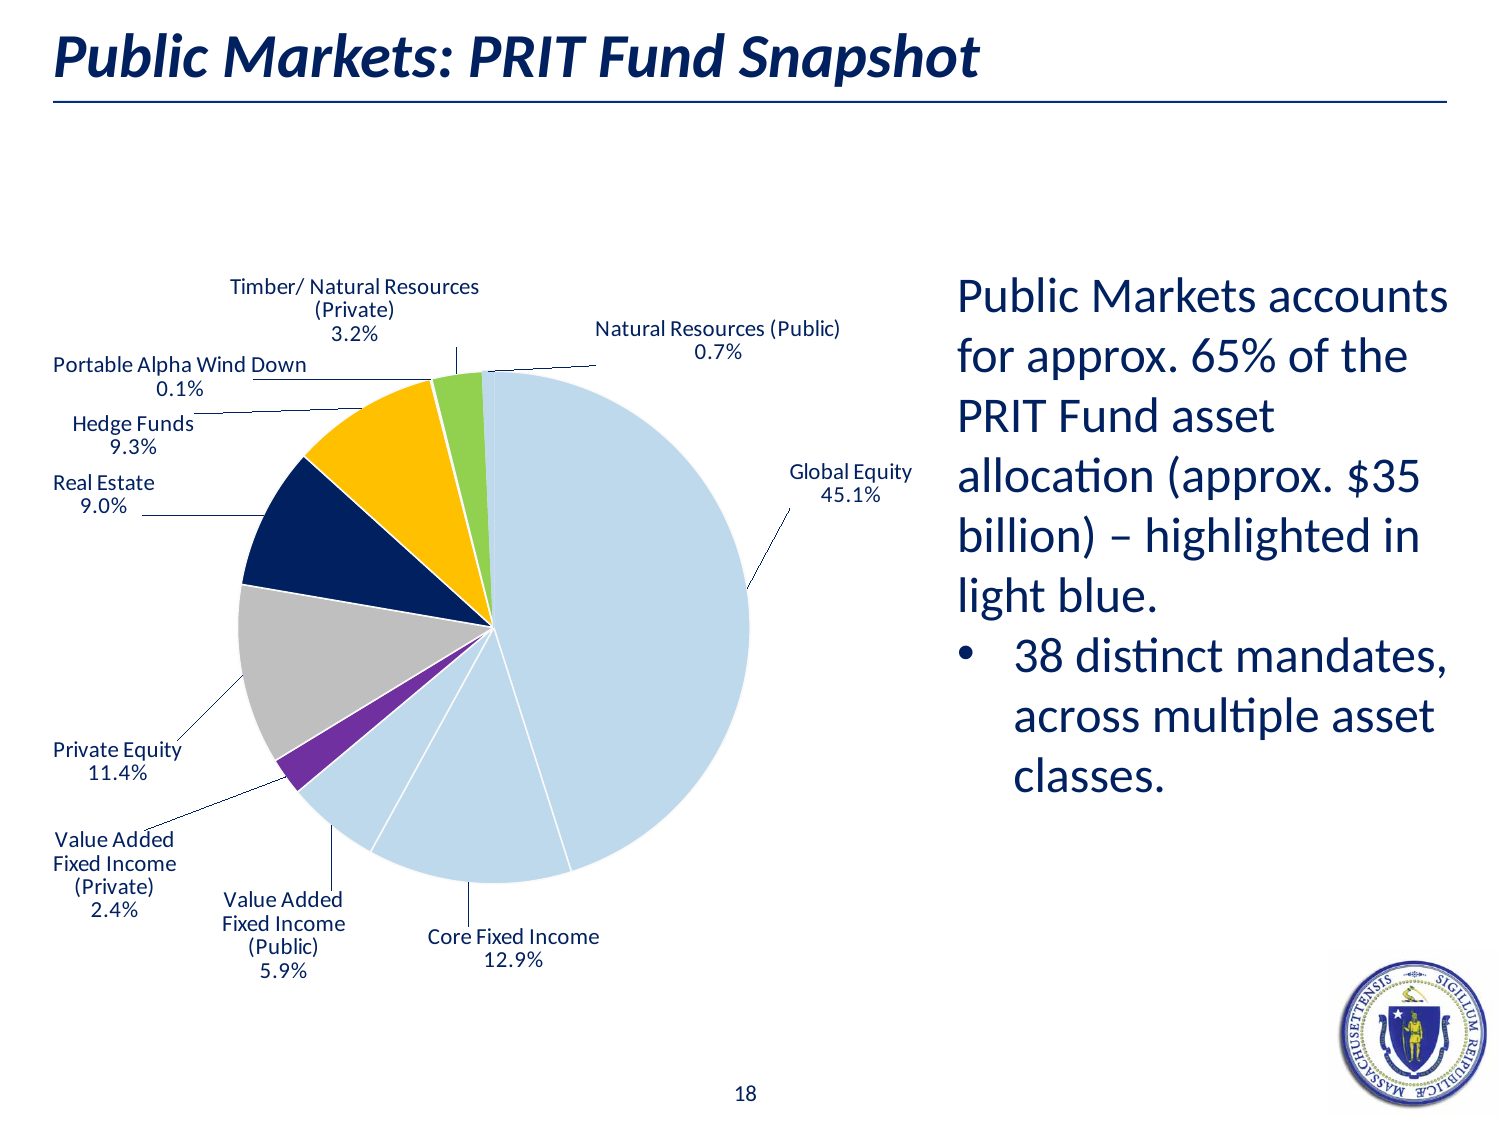

# Public Markets: PRIT Fund Snapshot

### Chart

| Category | Sales |
|---|---|
| Global Equity | 0.451 |
| Core Fixed Income | 0.129 |
| Value Added Fixed Income (Public) | 0.059 |
| Value Added Fixed Income (Private) | 0.024 |
| Private Equity | 0.114 |
| Real Estate | 0.09 |
| Hedge Funds | 0.093 |
| Portable Alpha Wind Down | 0.001 |
| Timber/ Natural Resources (Private) | 0.032 |
| Natural Resources (Public) | 0.007 |

### Chart

| Category |
|---|
Public Markets accounts for approx. 65% of the PRIT Fund asset allocation (approx. $35 billion) – highlighted in light blue.
38 distinct mandates, across multiple asset classes.